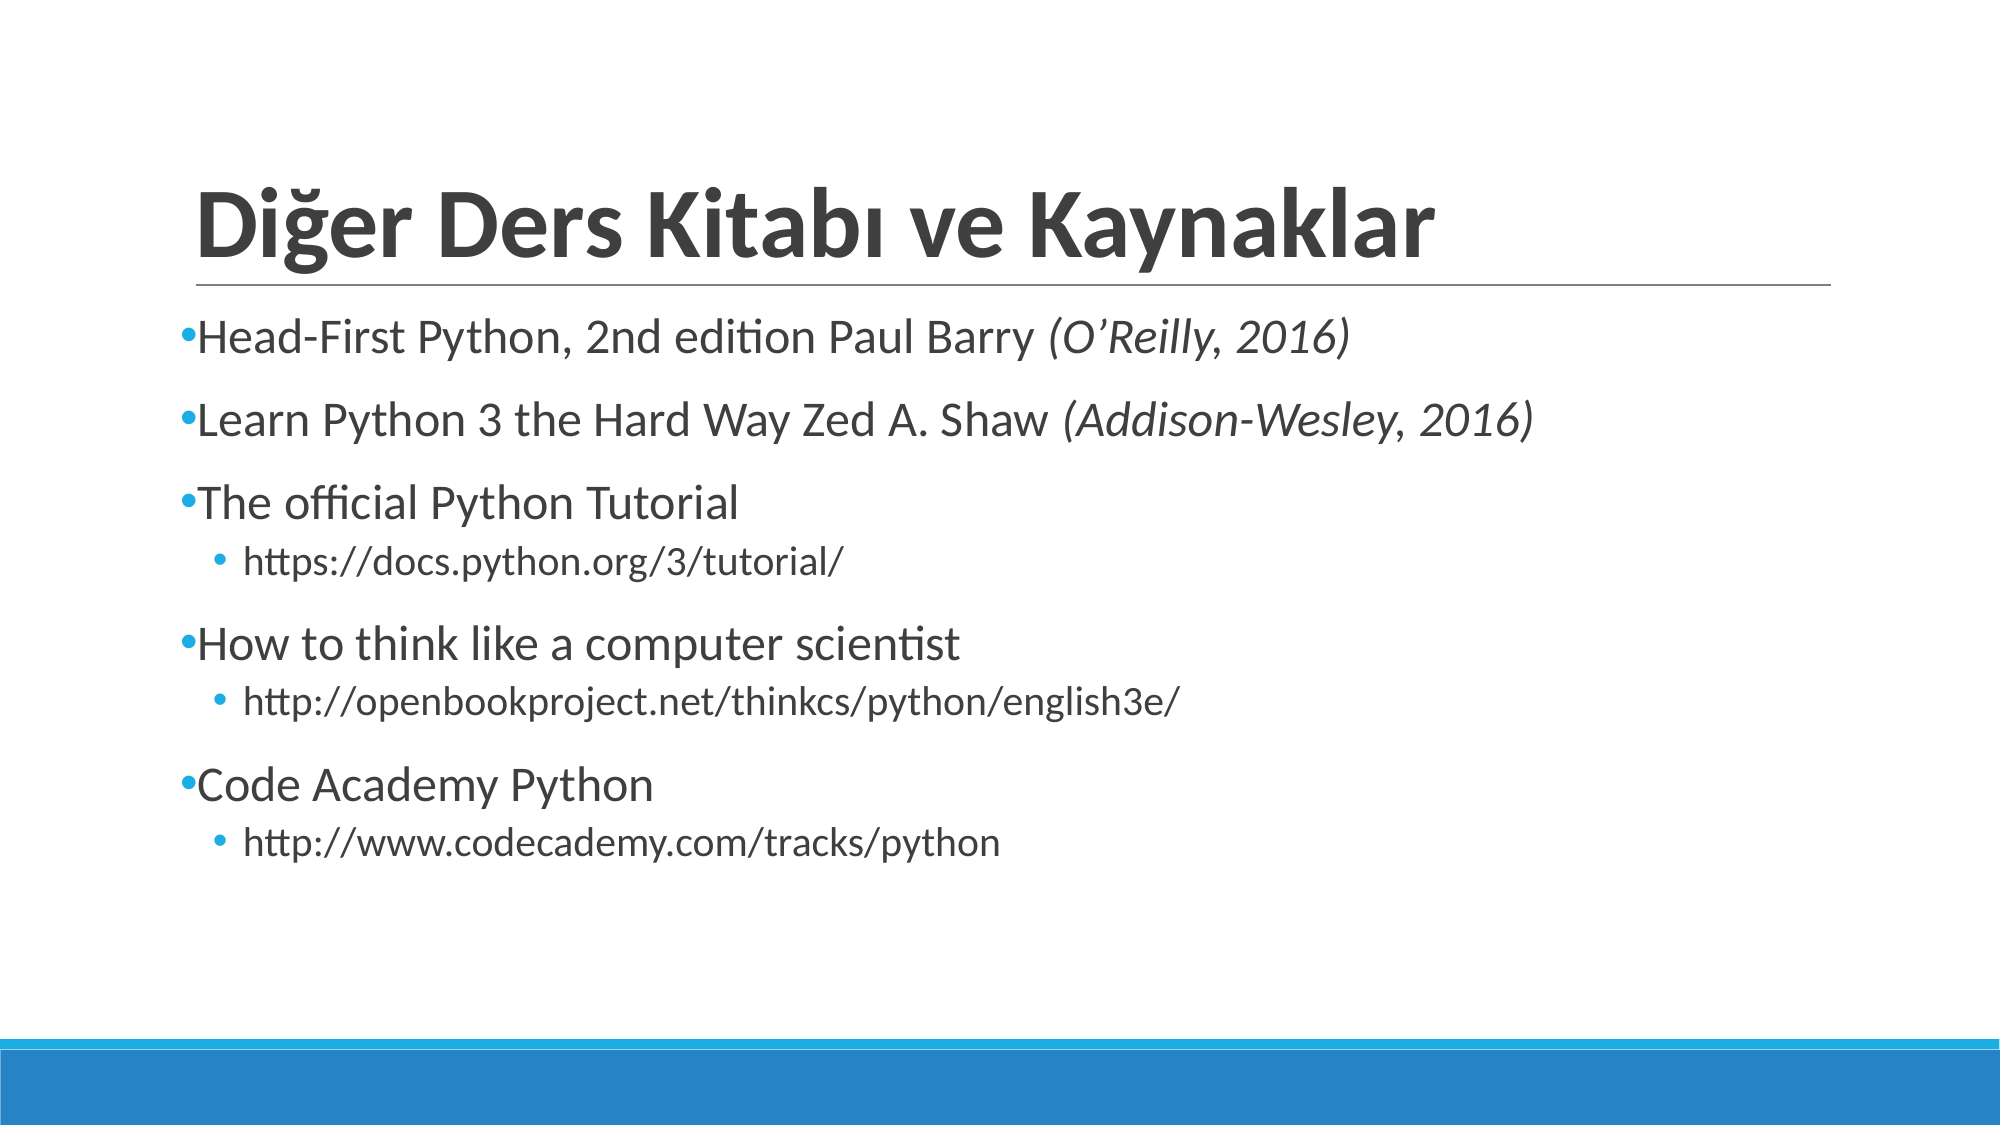

# Diğer Ders Kitabı ve Kaynaklar
Head-First Python, 2nd edition Paul Barry (O’Reilly, 2016)
Learn Python 3 the Hard Way Zed A. Shaw (Addison-Wesley, 2016)
The official Python Tutorial
https://docs.python.org/3/tutorial/
How to think like a computer scientist
http://openbookproject.net/thinkcs/python/english3e/
Code Academy Python
http://www.codecademy.com/tracks/python